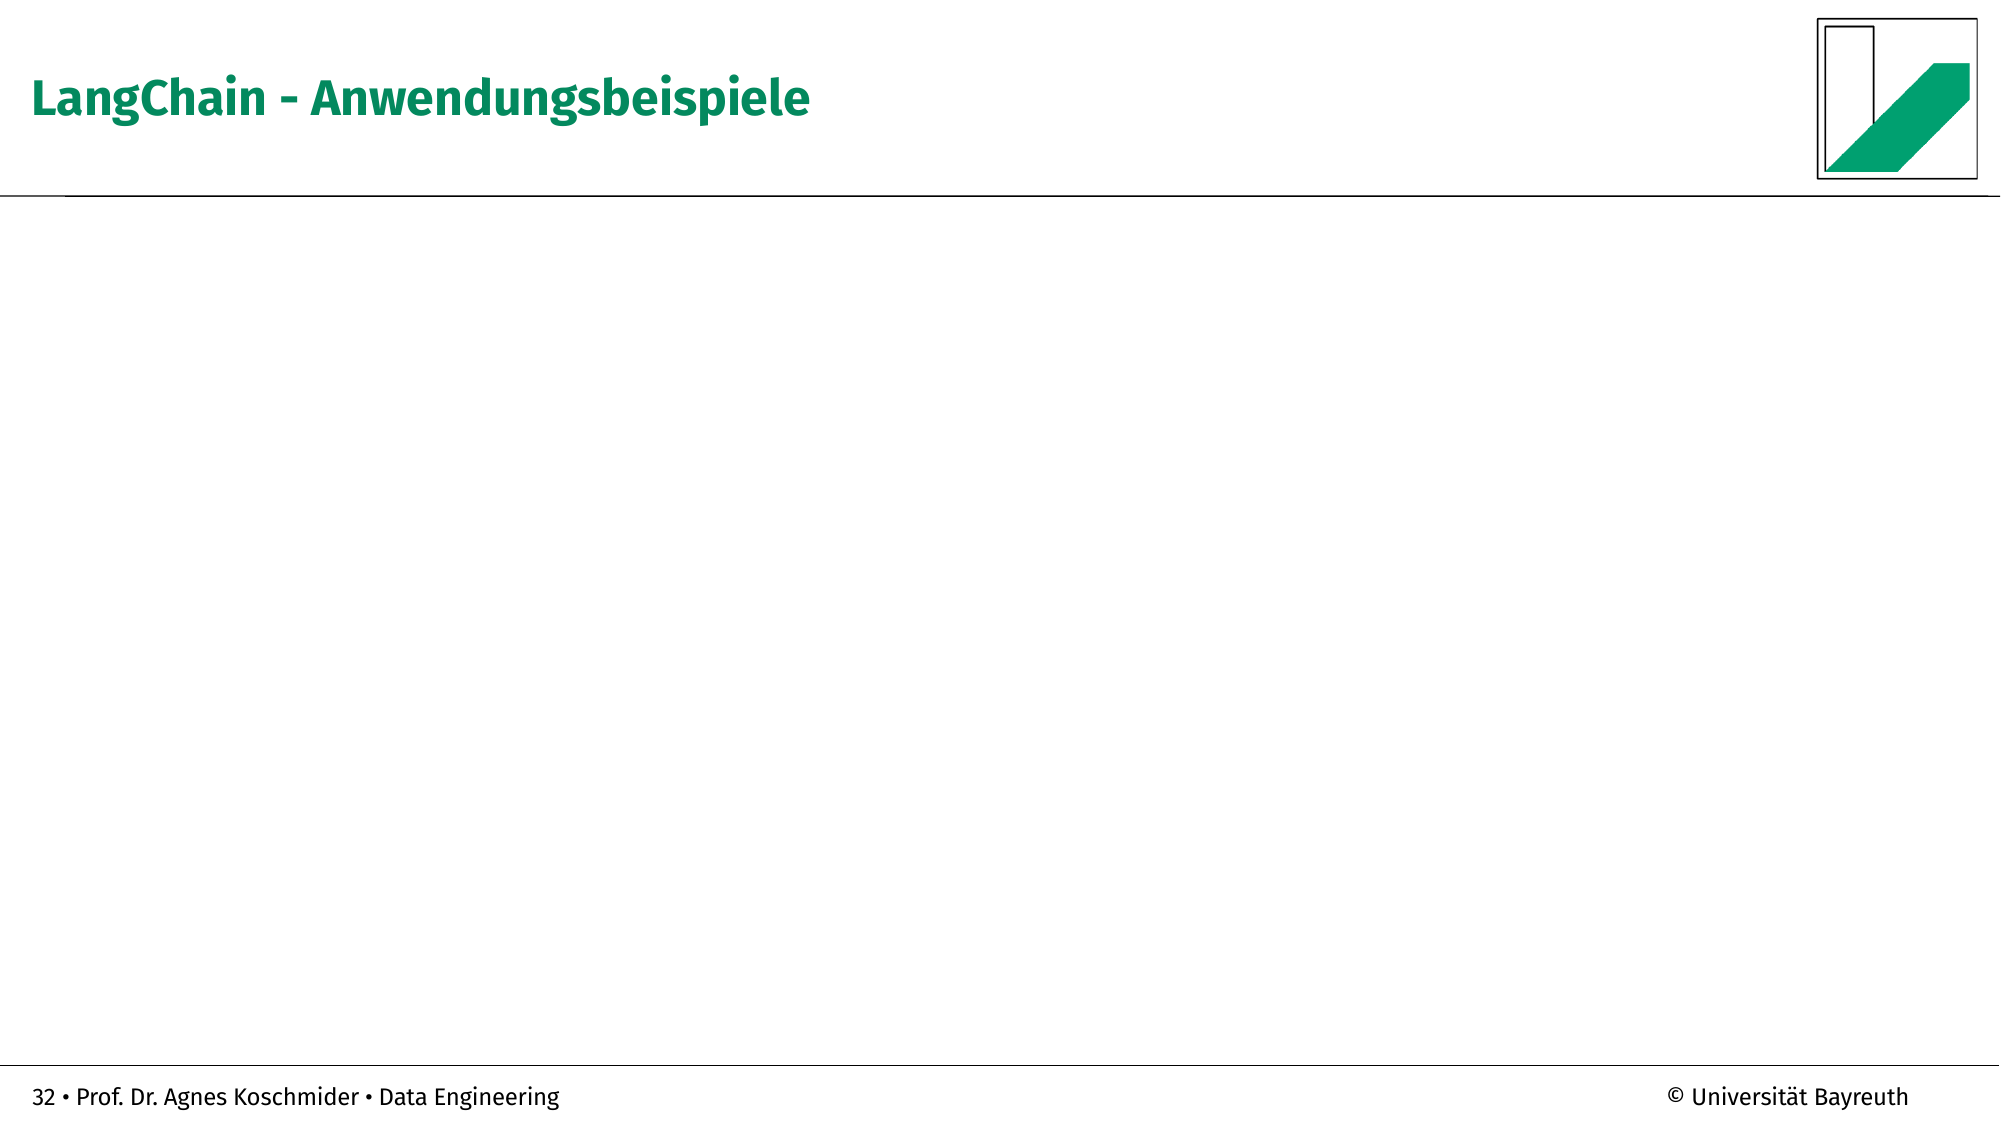

# LangChain - Anwendungsbeispiele

32 • Prof. Dr. Agnes Koschmider • Data Engineering
© Universität Bayreuth